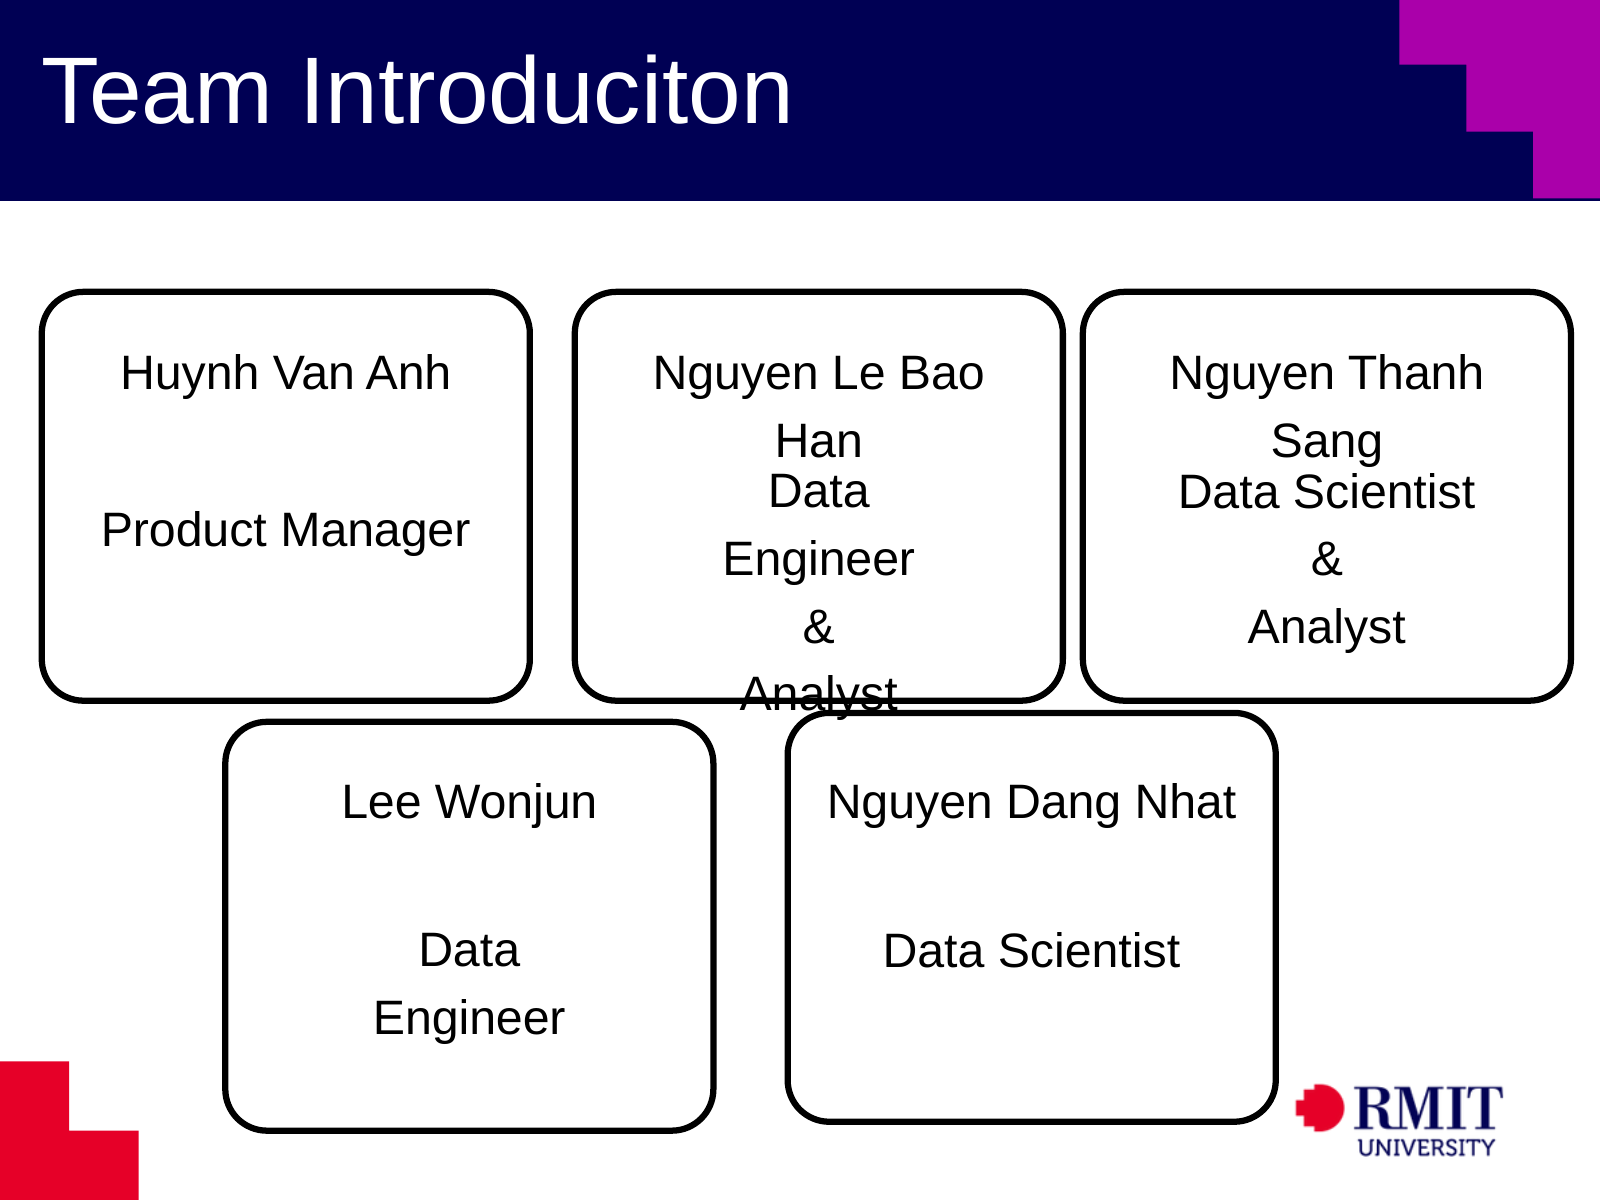

Team Introduciton

Huynh Van Anh
Nguyen Le Bao Han
Nguyen Thanh Sang
Data Engineer
&
Analyst
Data Scientist
&
Analyst
Product Manager

Lee Wonjun
Nguyen Dang Nhat
Data Engineer
Data Scientist